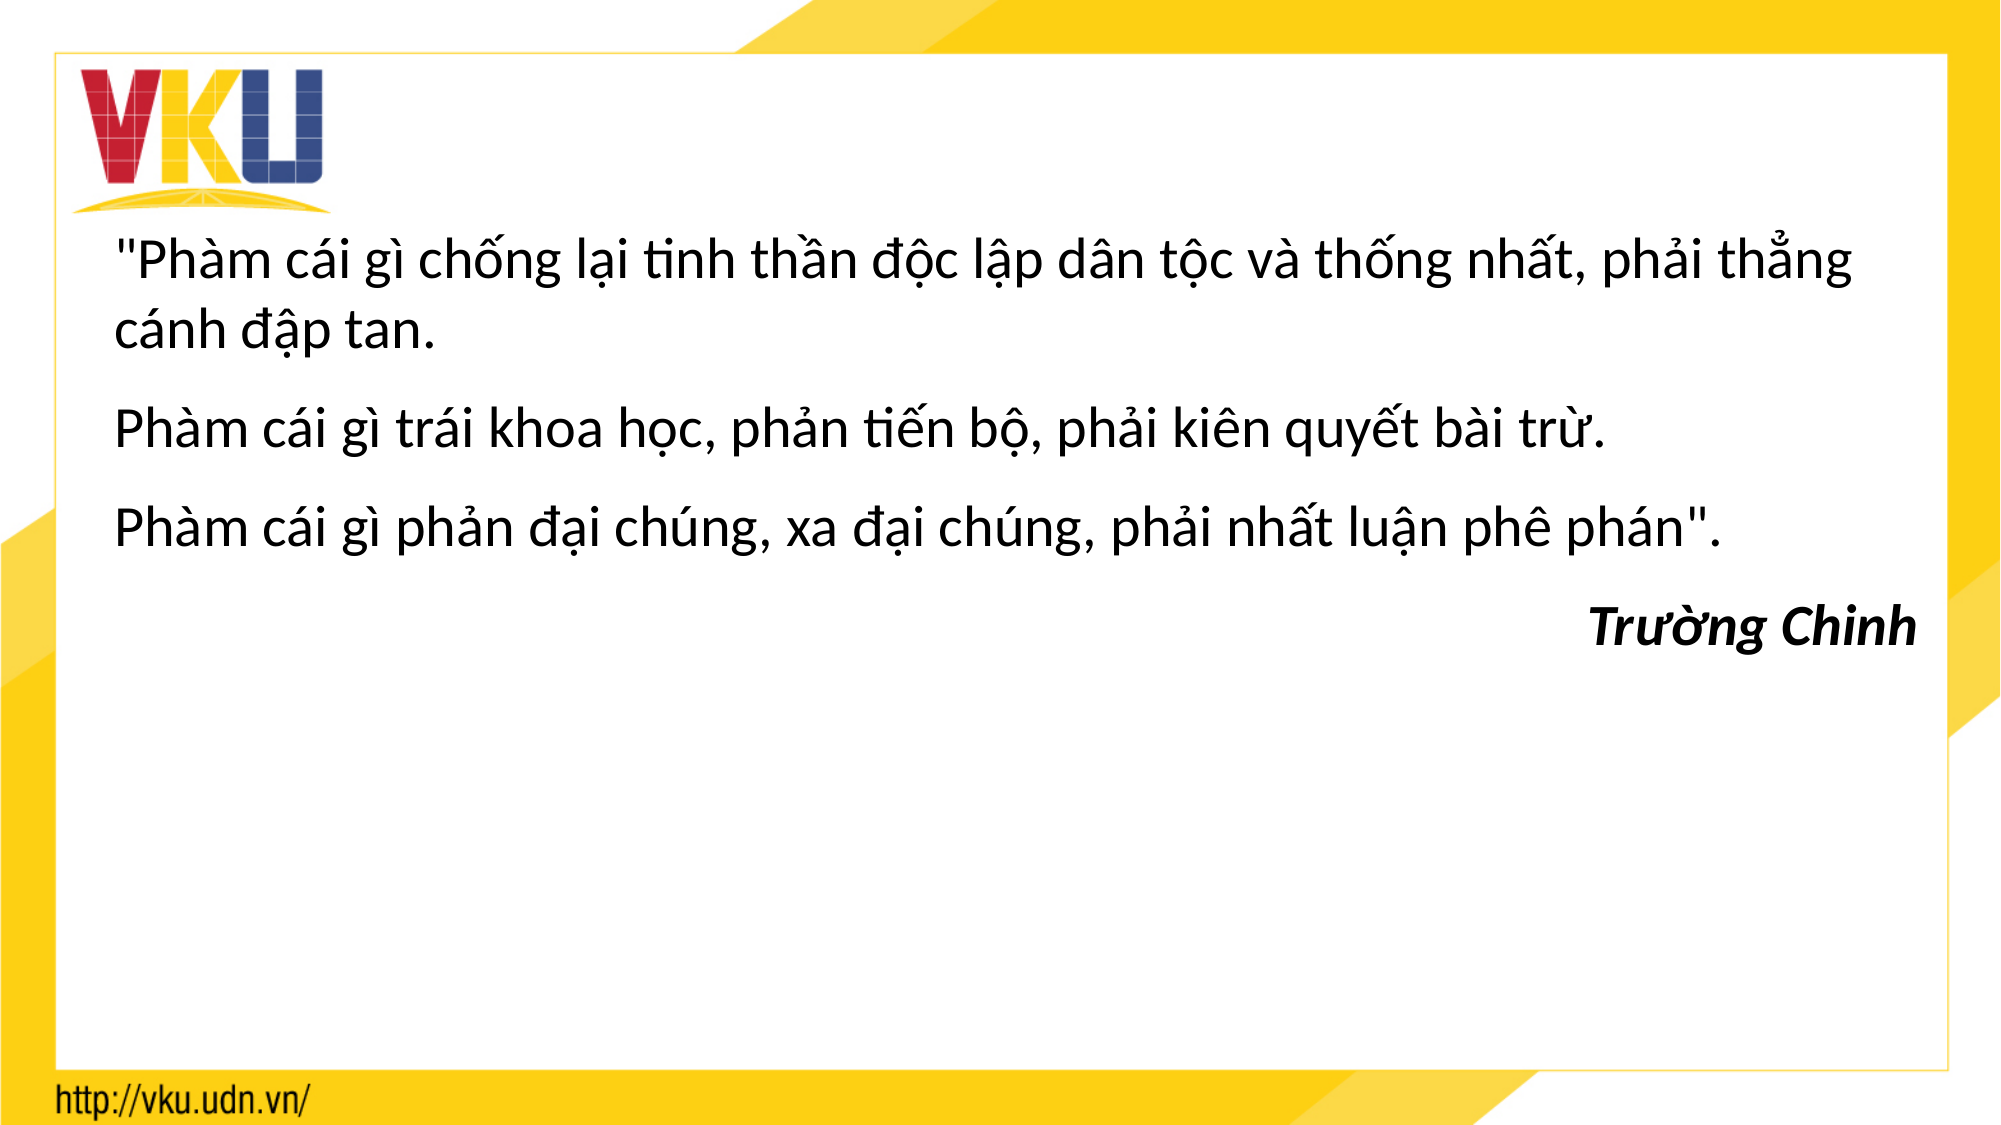

"Phàm cái gì chống lại tinh thần độc lập dân tộc và thống nhất, phải thẳng cánh đập tan.
Phàm cái gì trái khoa học, phản tiến bộ, phải kiên quyết bài trừ.
Phàm cái gì phản đại chúng, xa đại chúng, phải nhất luận phê phán".
Trường Chinh